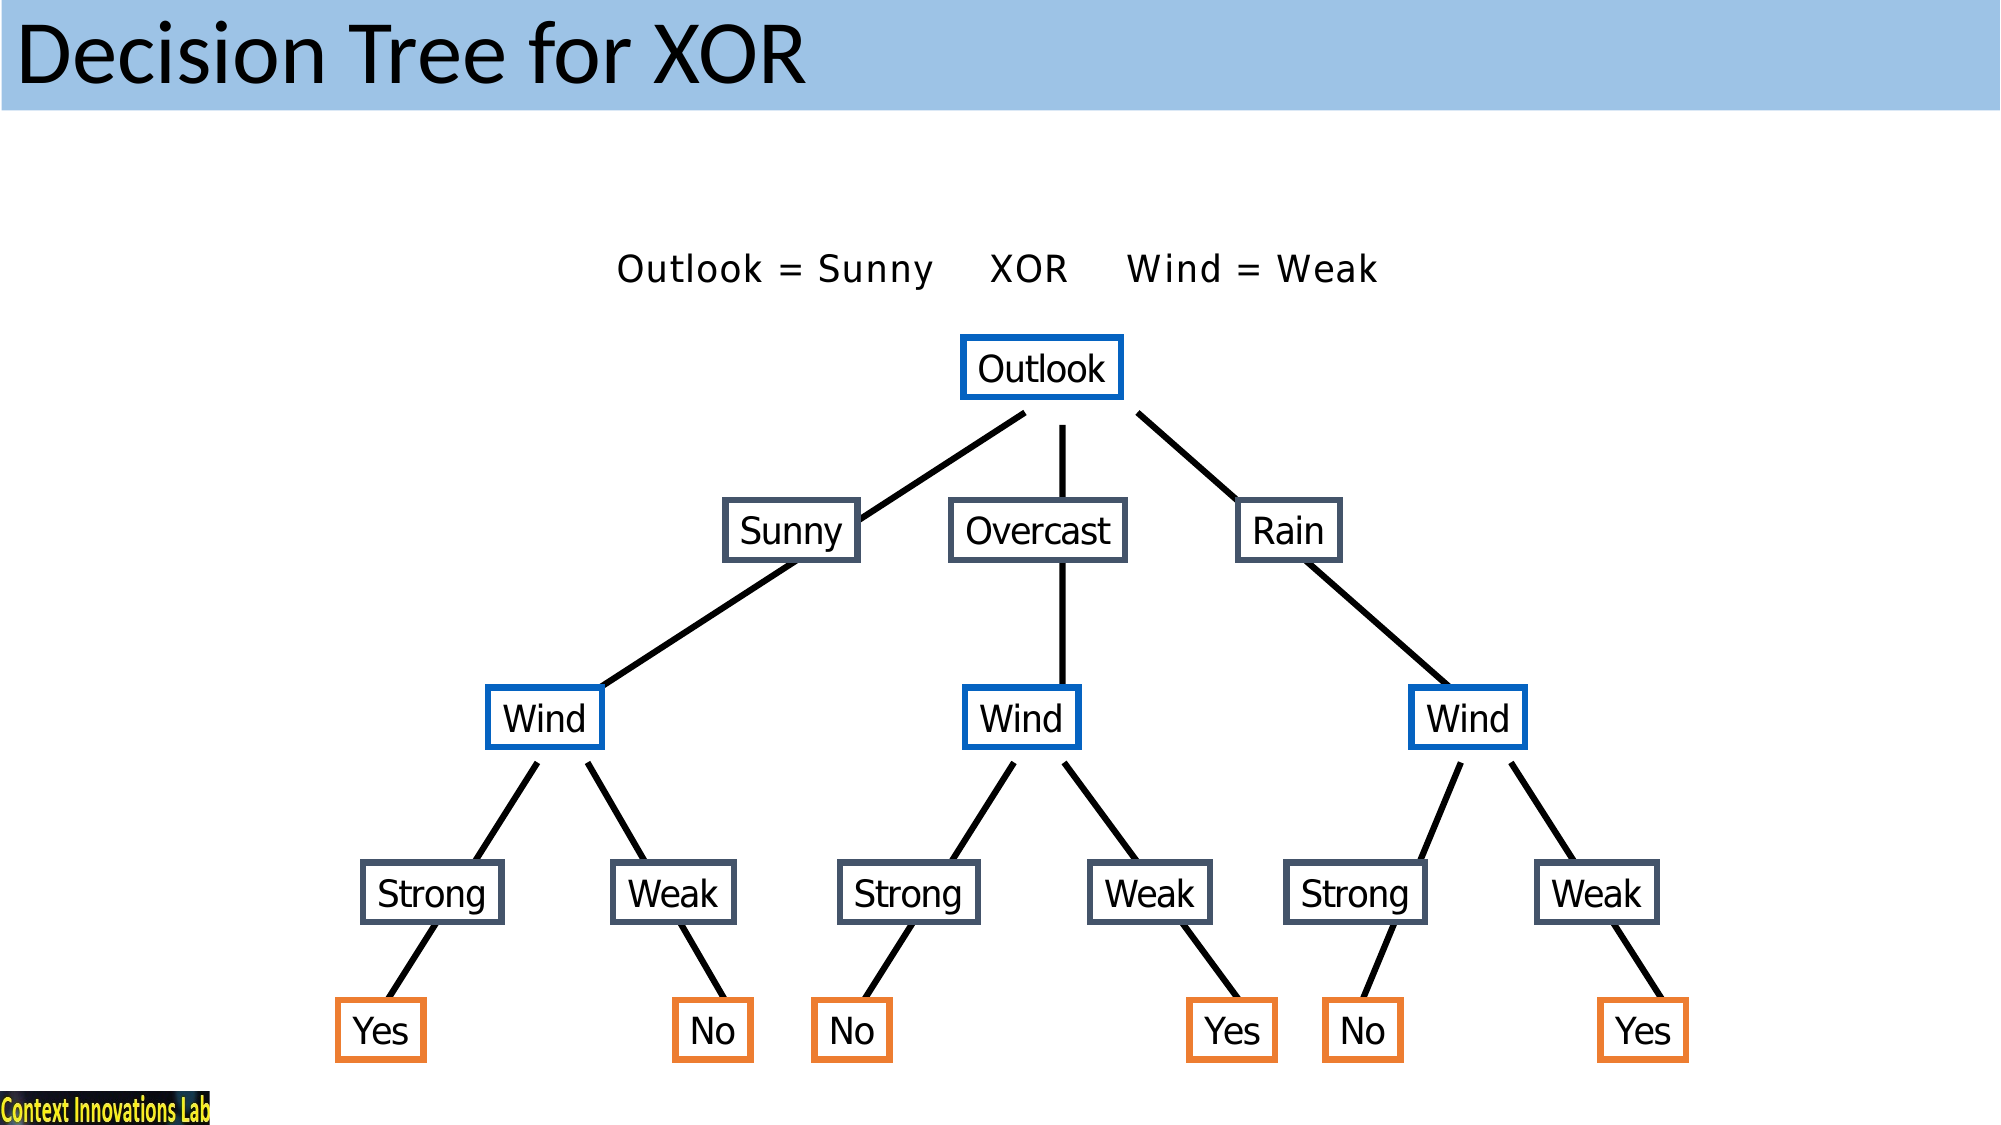

# Decision Tree for XOR
Outlook = Sunny     XOR     Wind = Weak
Outlook

Sunny
Overcast
Rain
Wind
Wind
Wind

Strong
Weak
Strong
Weak
Strong
Weak
Yes
No
No
Yes
No
Yes